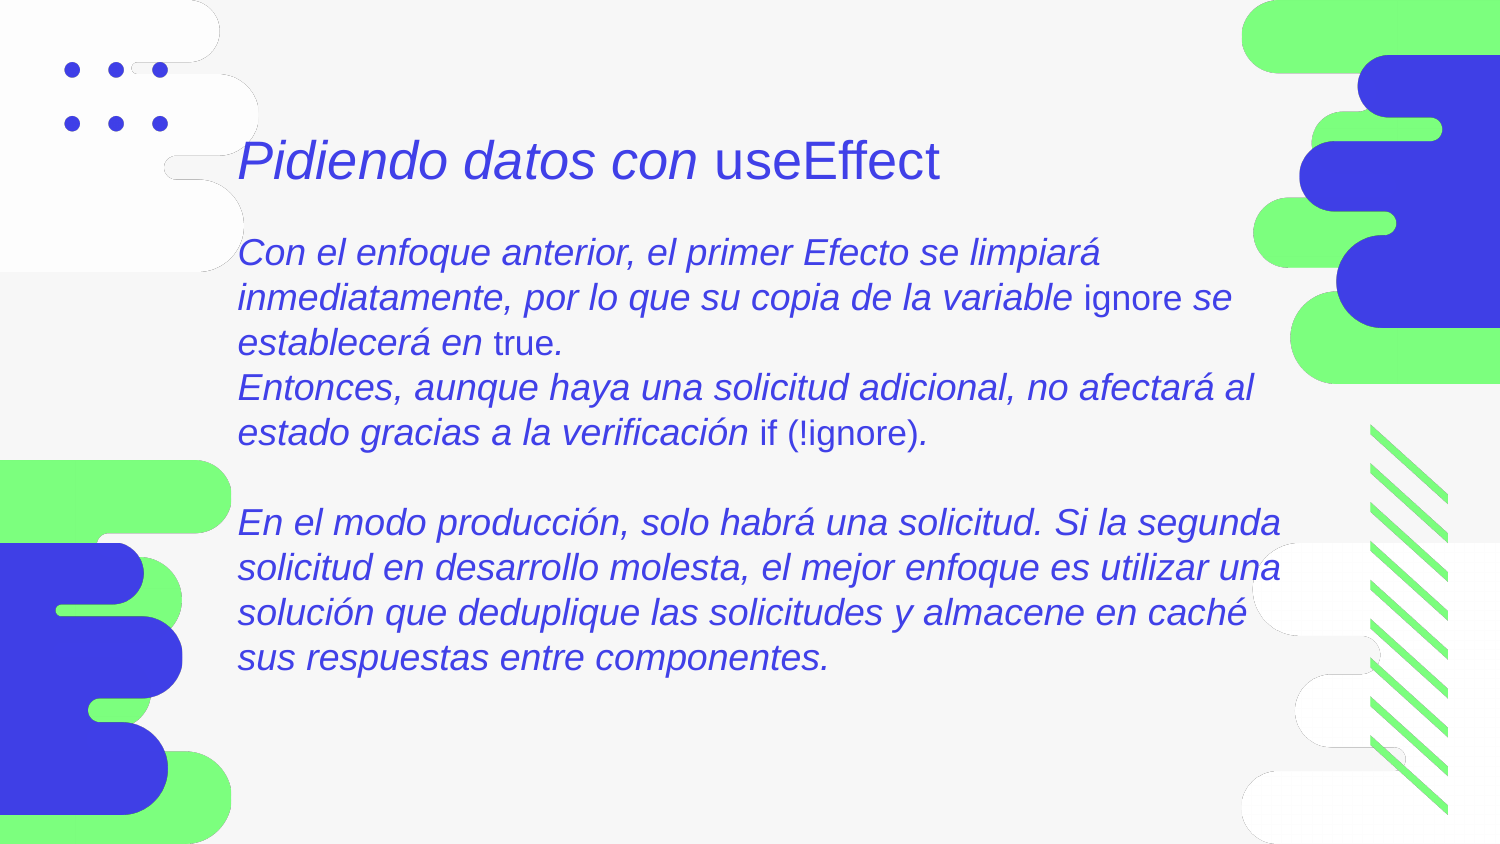

Pidiendo datos con useEffect
Con el enfoque anterior, el primer Efecto se limpiará inmediatamente, por lo que su copia de la variable ignore se establecerá en true.
Entonces, aunque haya una solicitud adicional, no afectará al estado gracias a la verificación if (!ignore).

En el modo producción, solo habrá una solicitud. Si la segunda solicitud en desarrollo molesta, el mejor enfoque es utilizar una solución que deduplique las solicitudes y almacene en caché sus respuestas entre componentes.